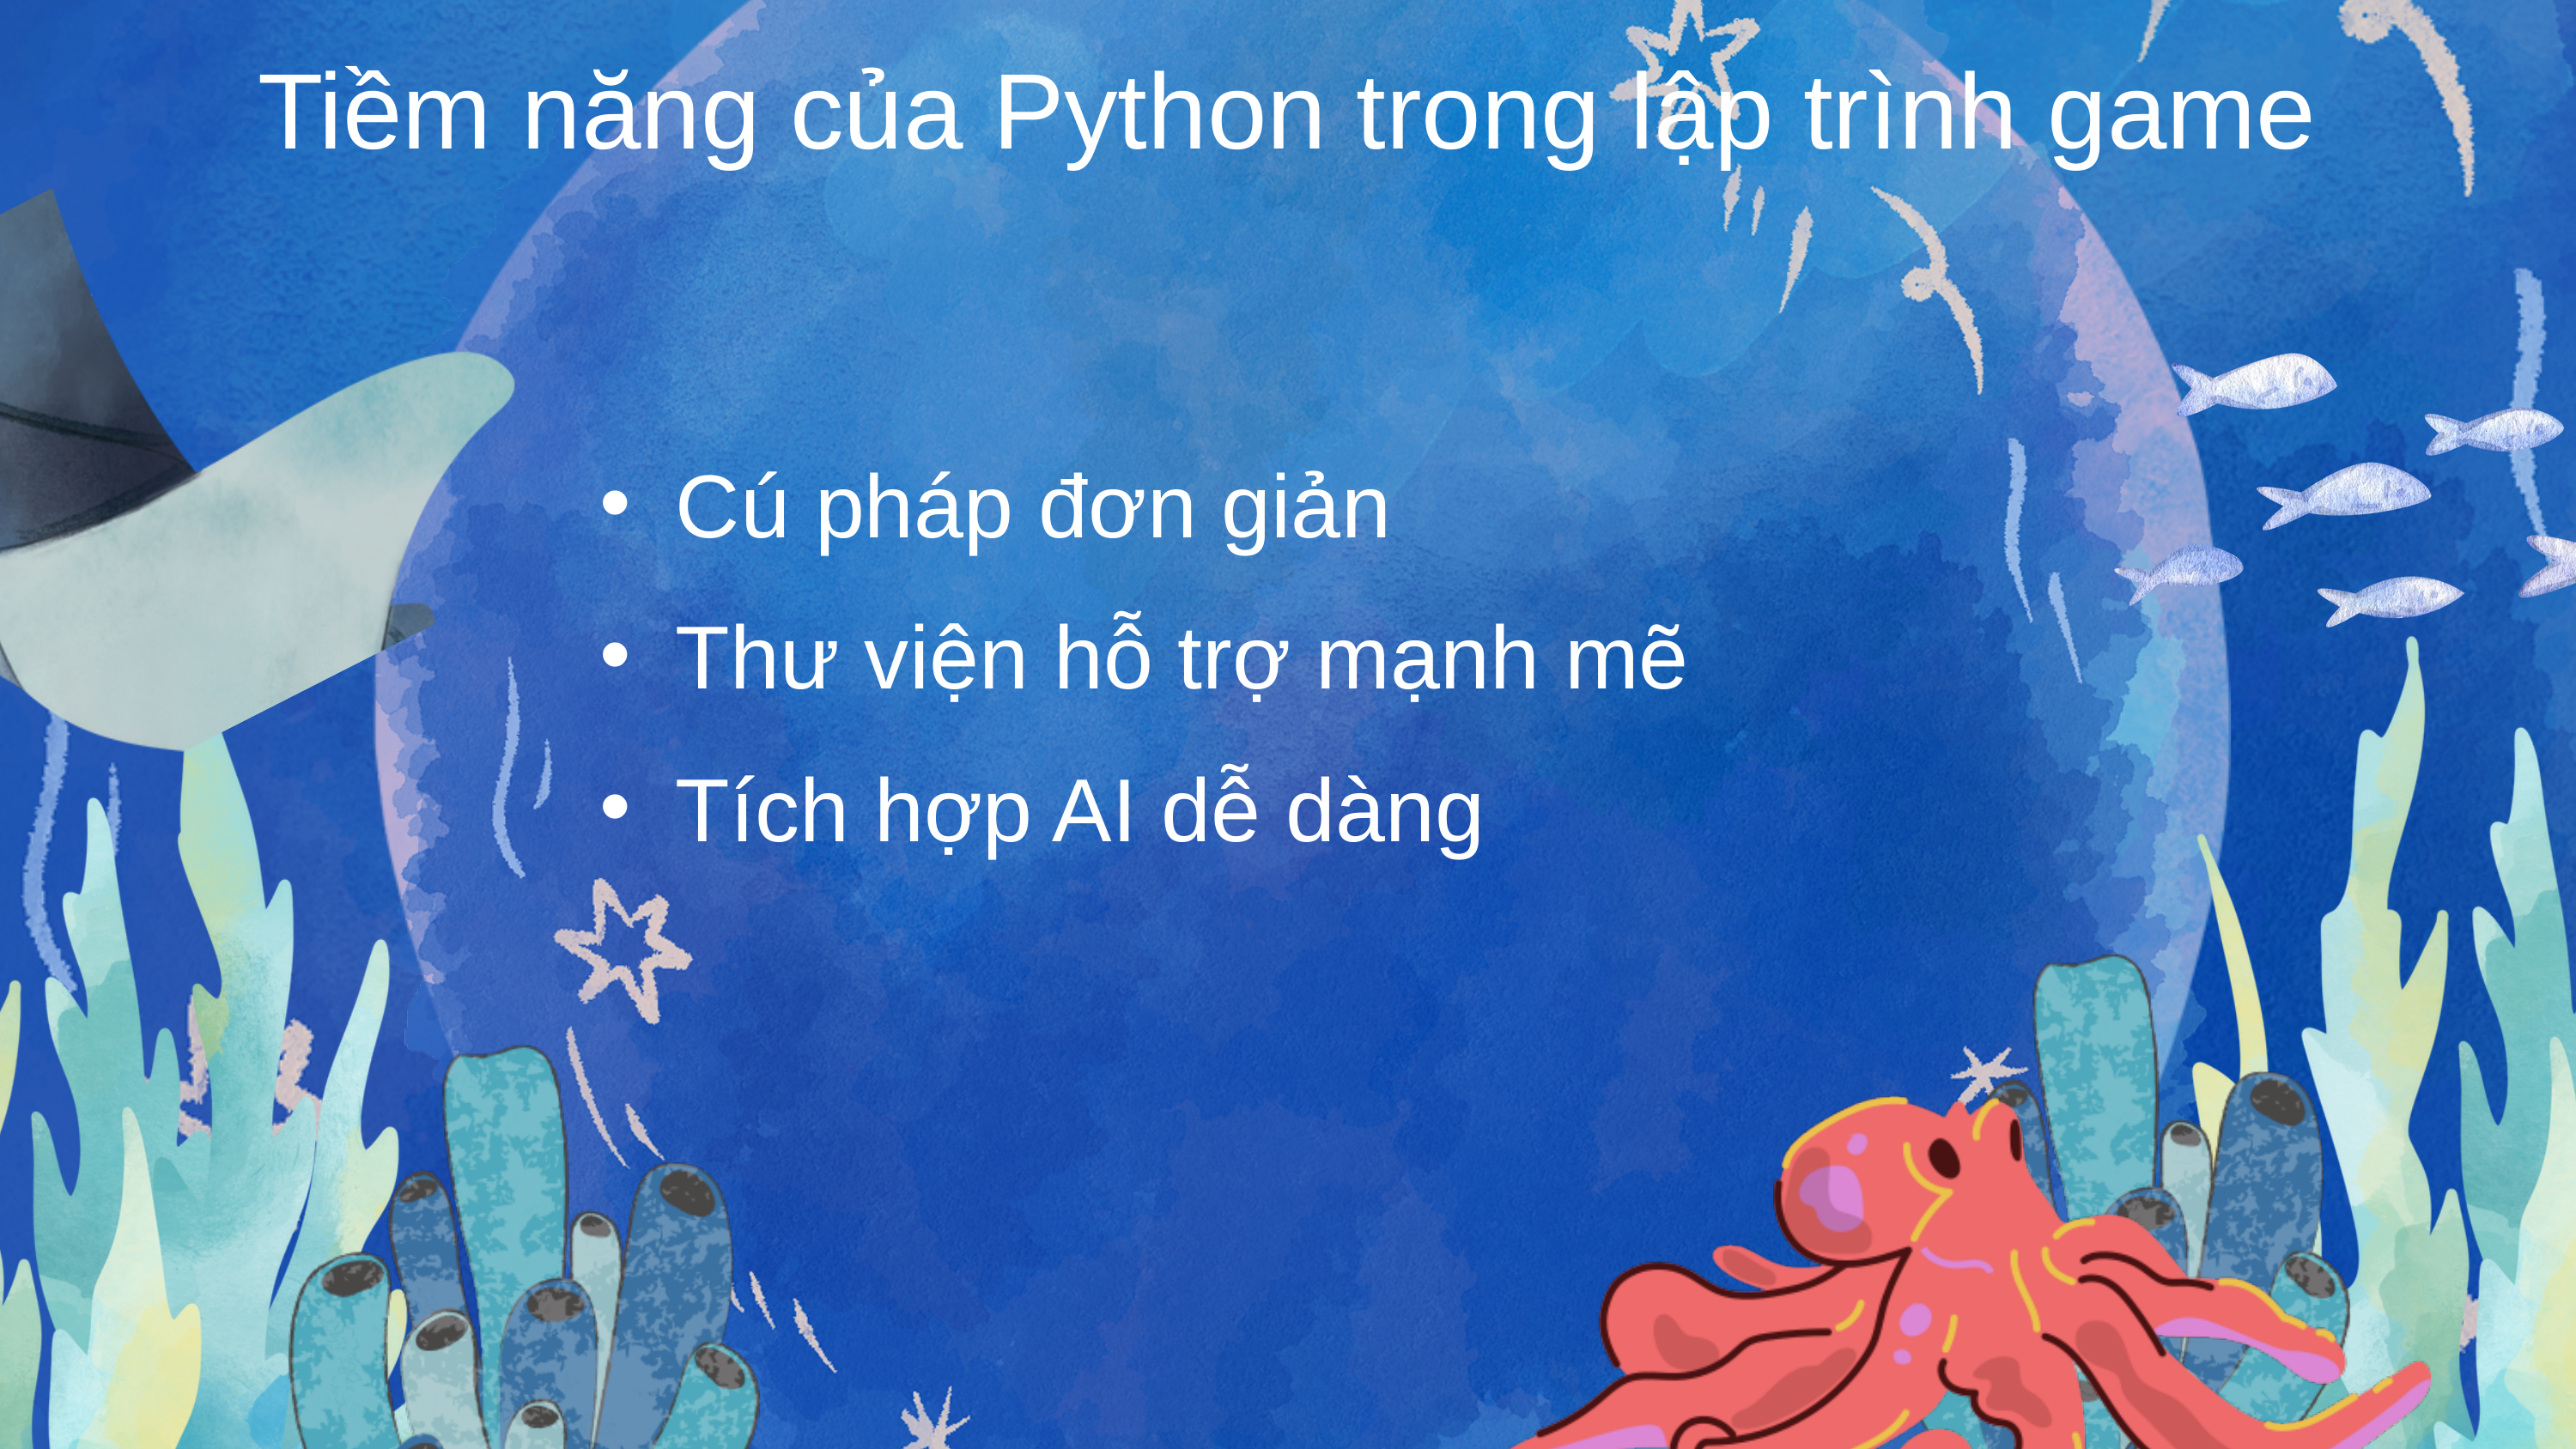

Tiềm năng của Python trong lập trình game

Cú pháp đơn giản

Thư viện hỗ trợ mạnh mẽ

Tích hợp AI dễ dàng